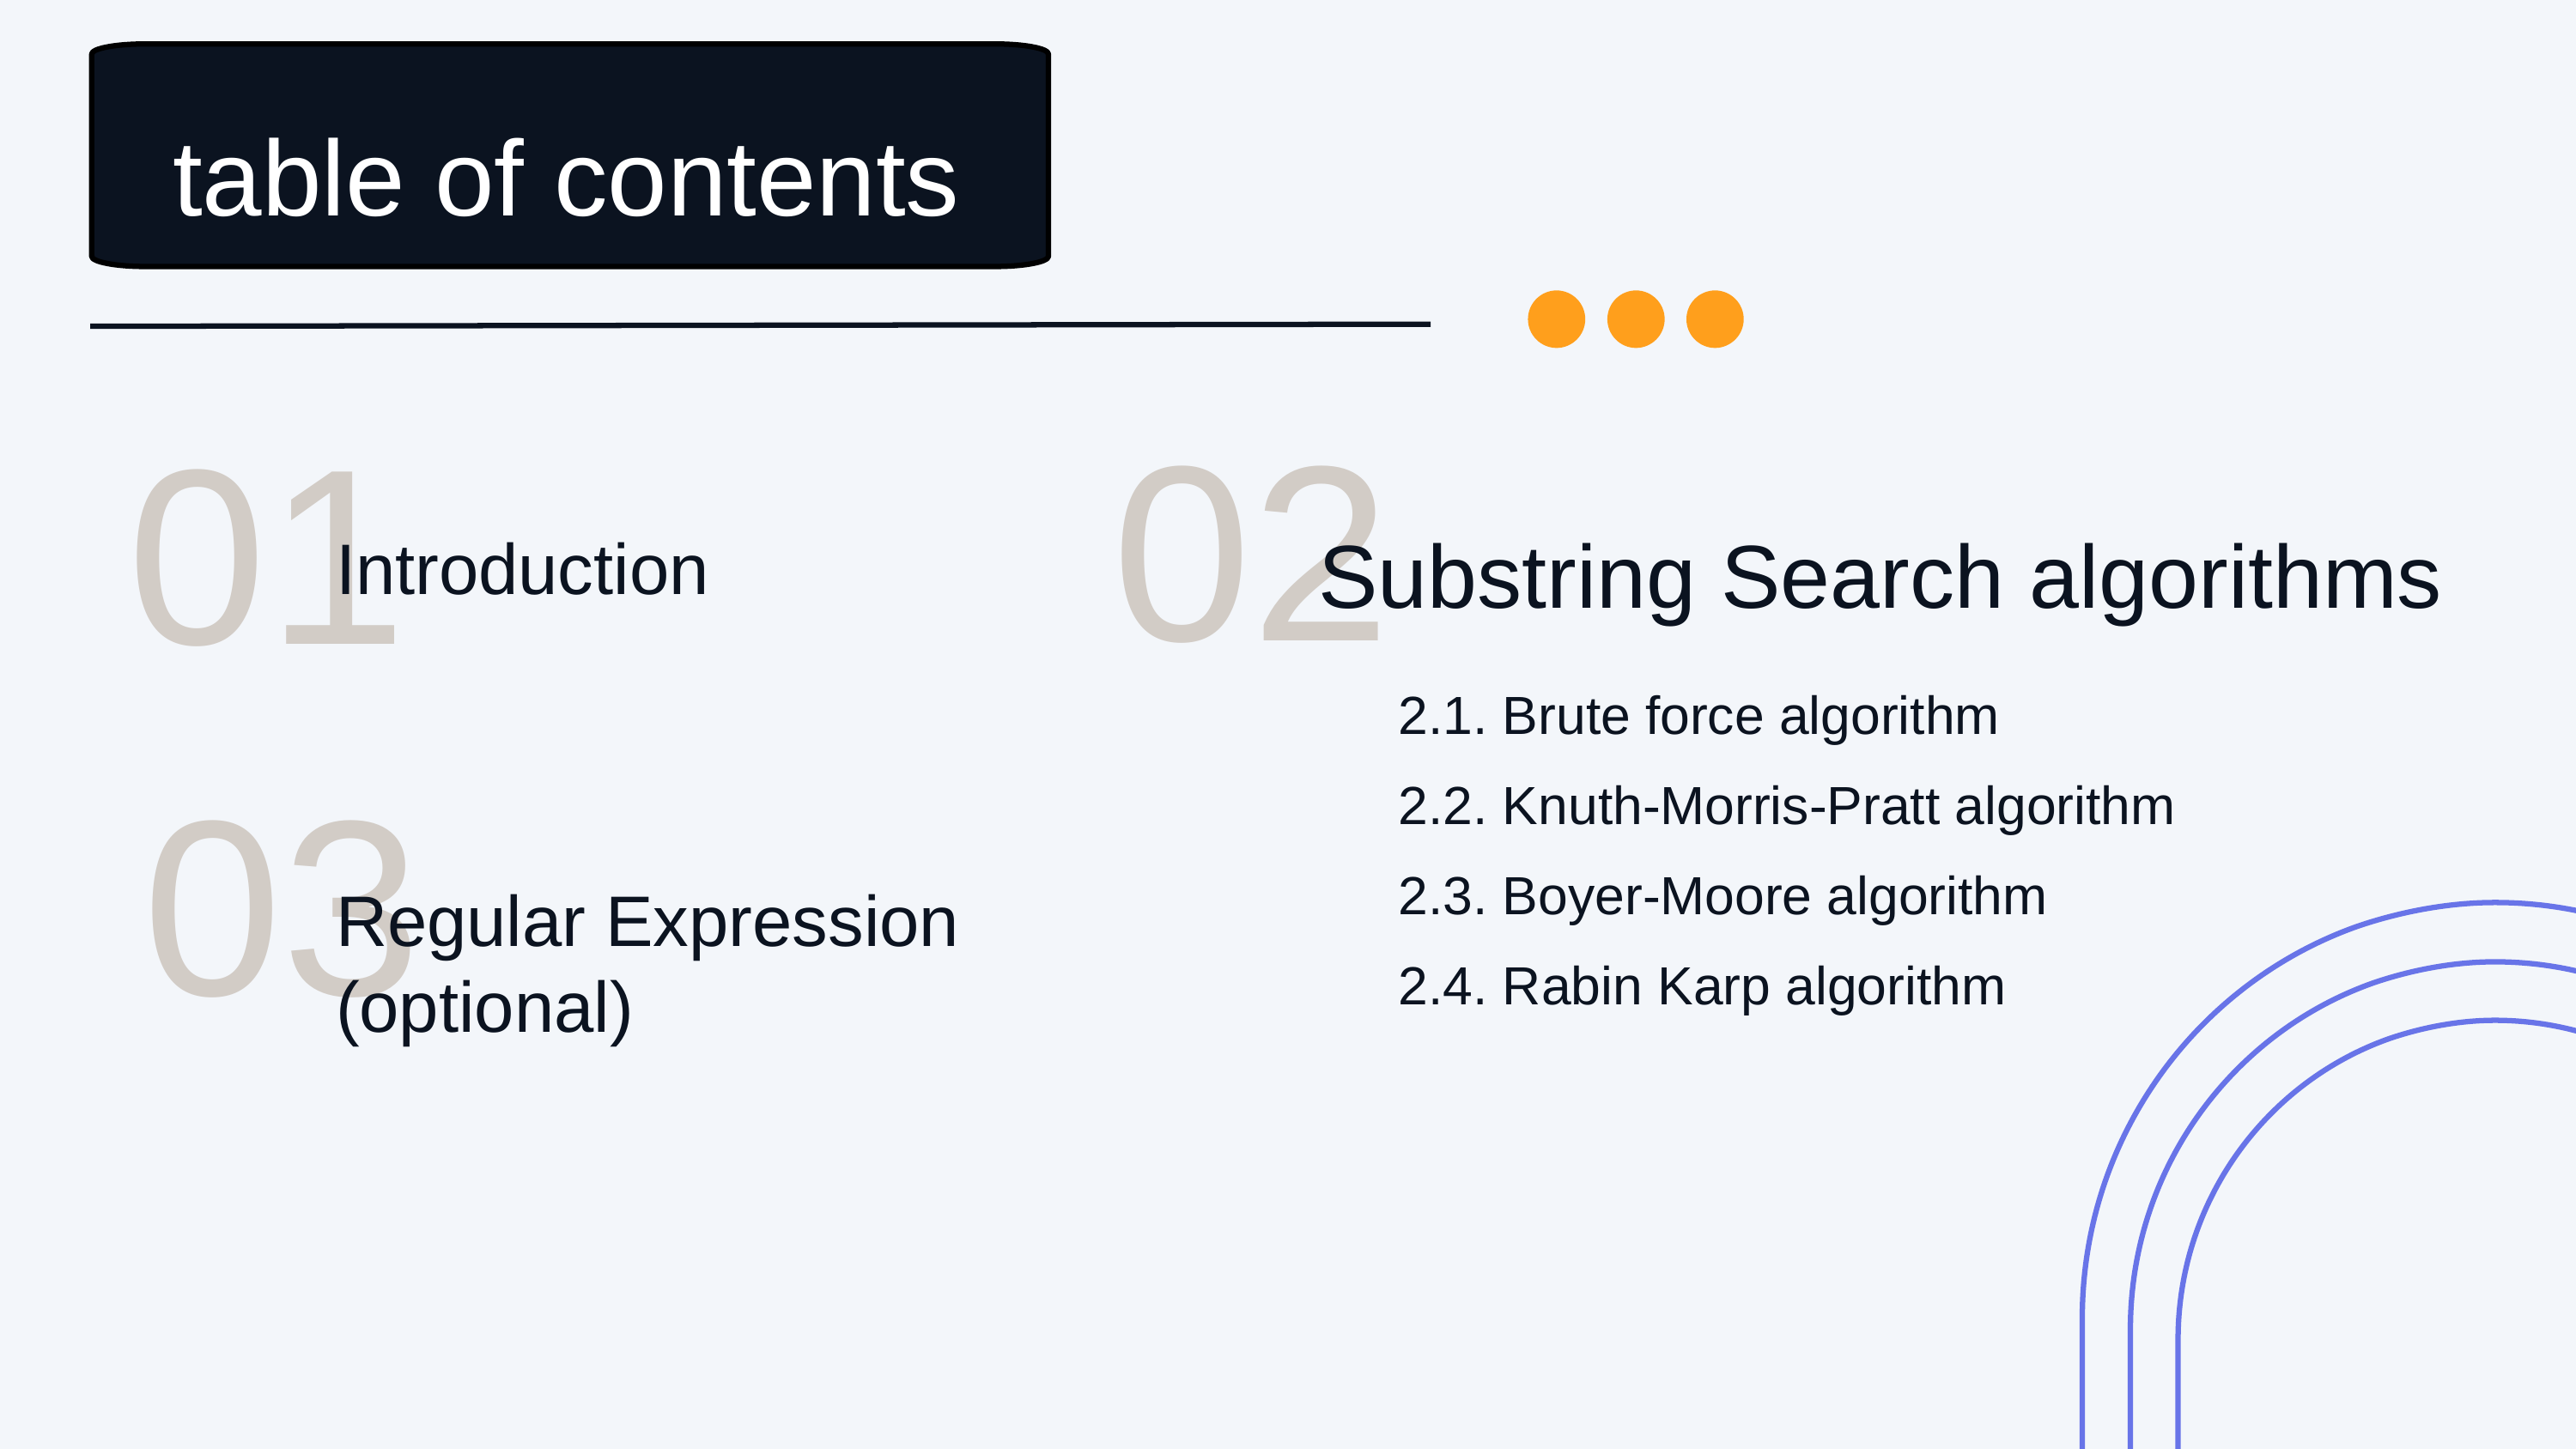

table of contents

02
01
Substring Search algorithms
Introduction
	2.1. Brute force algorithm
	2.2. Knuth-Morris-Pratt algorithm
	2.3. Boyer-Moore algorithm
	2.4. Rabin Karp algorithm
03
Regular Expression
(optional)